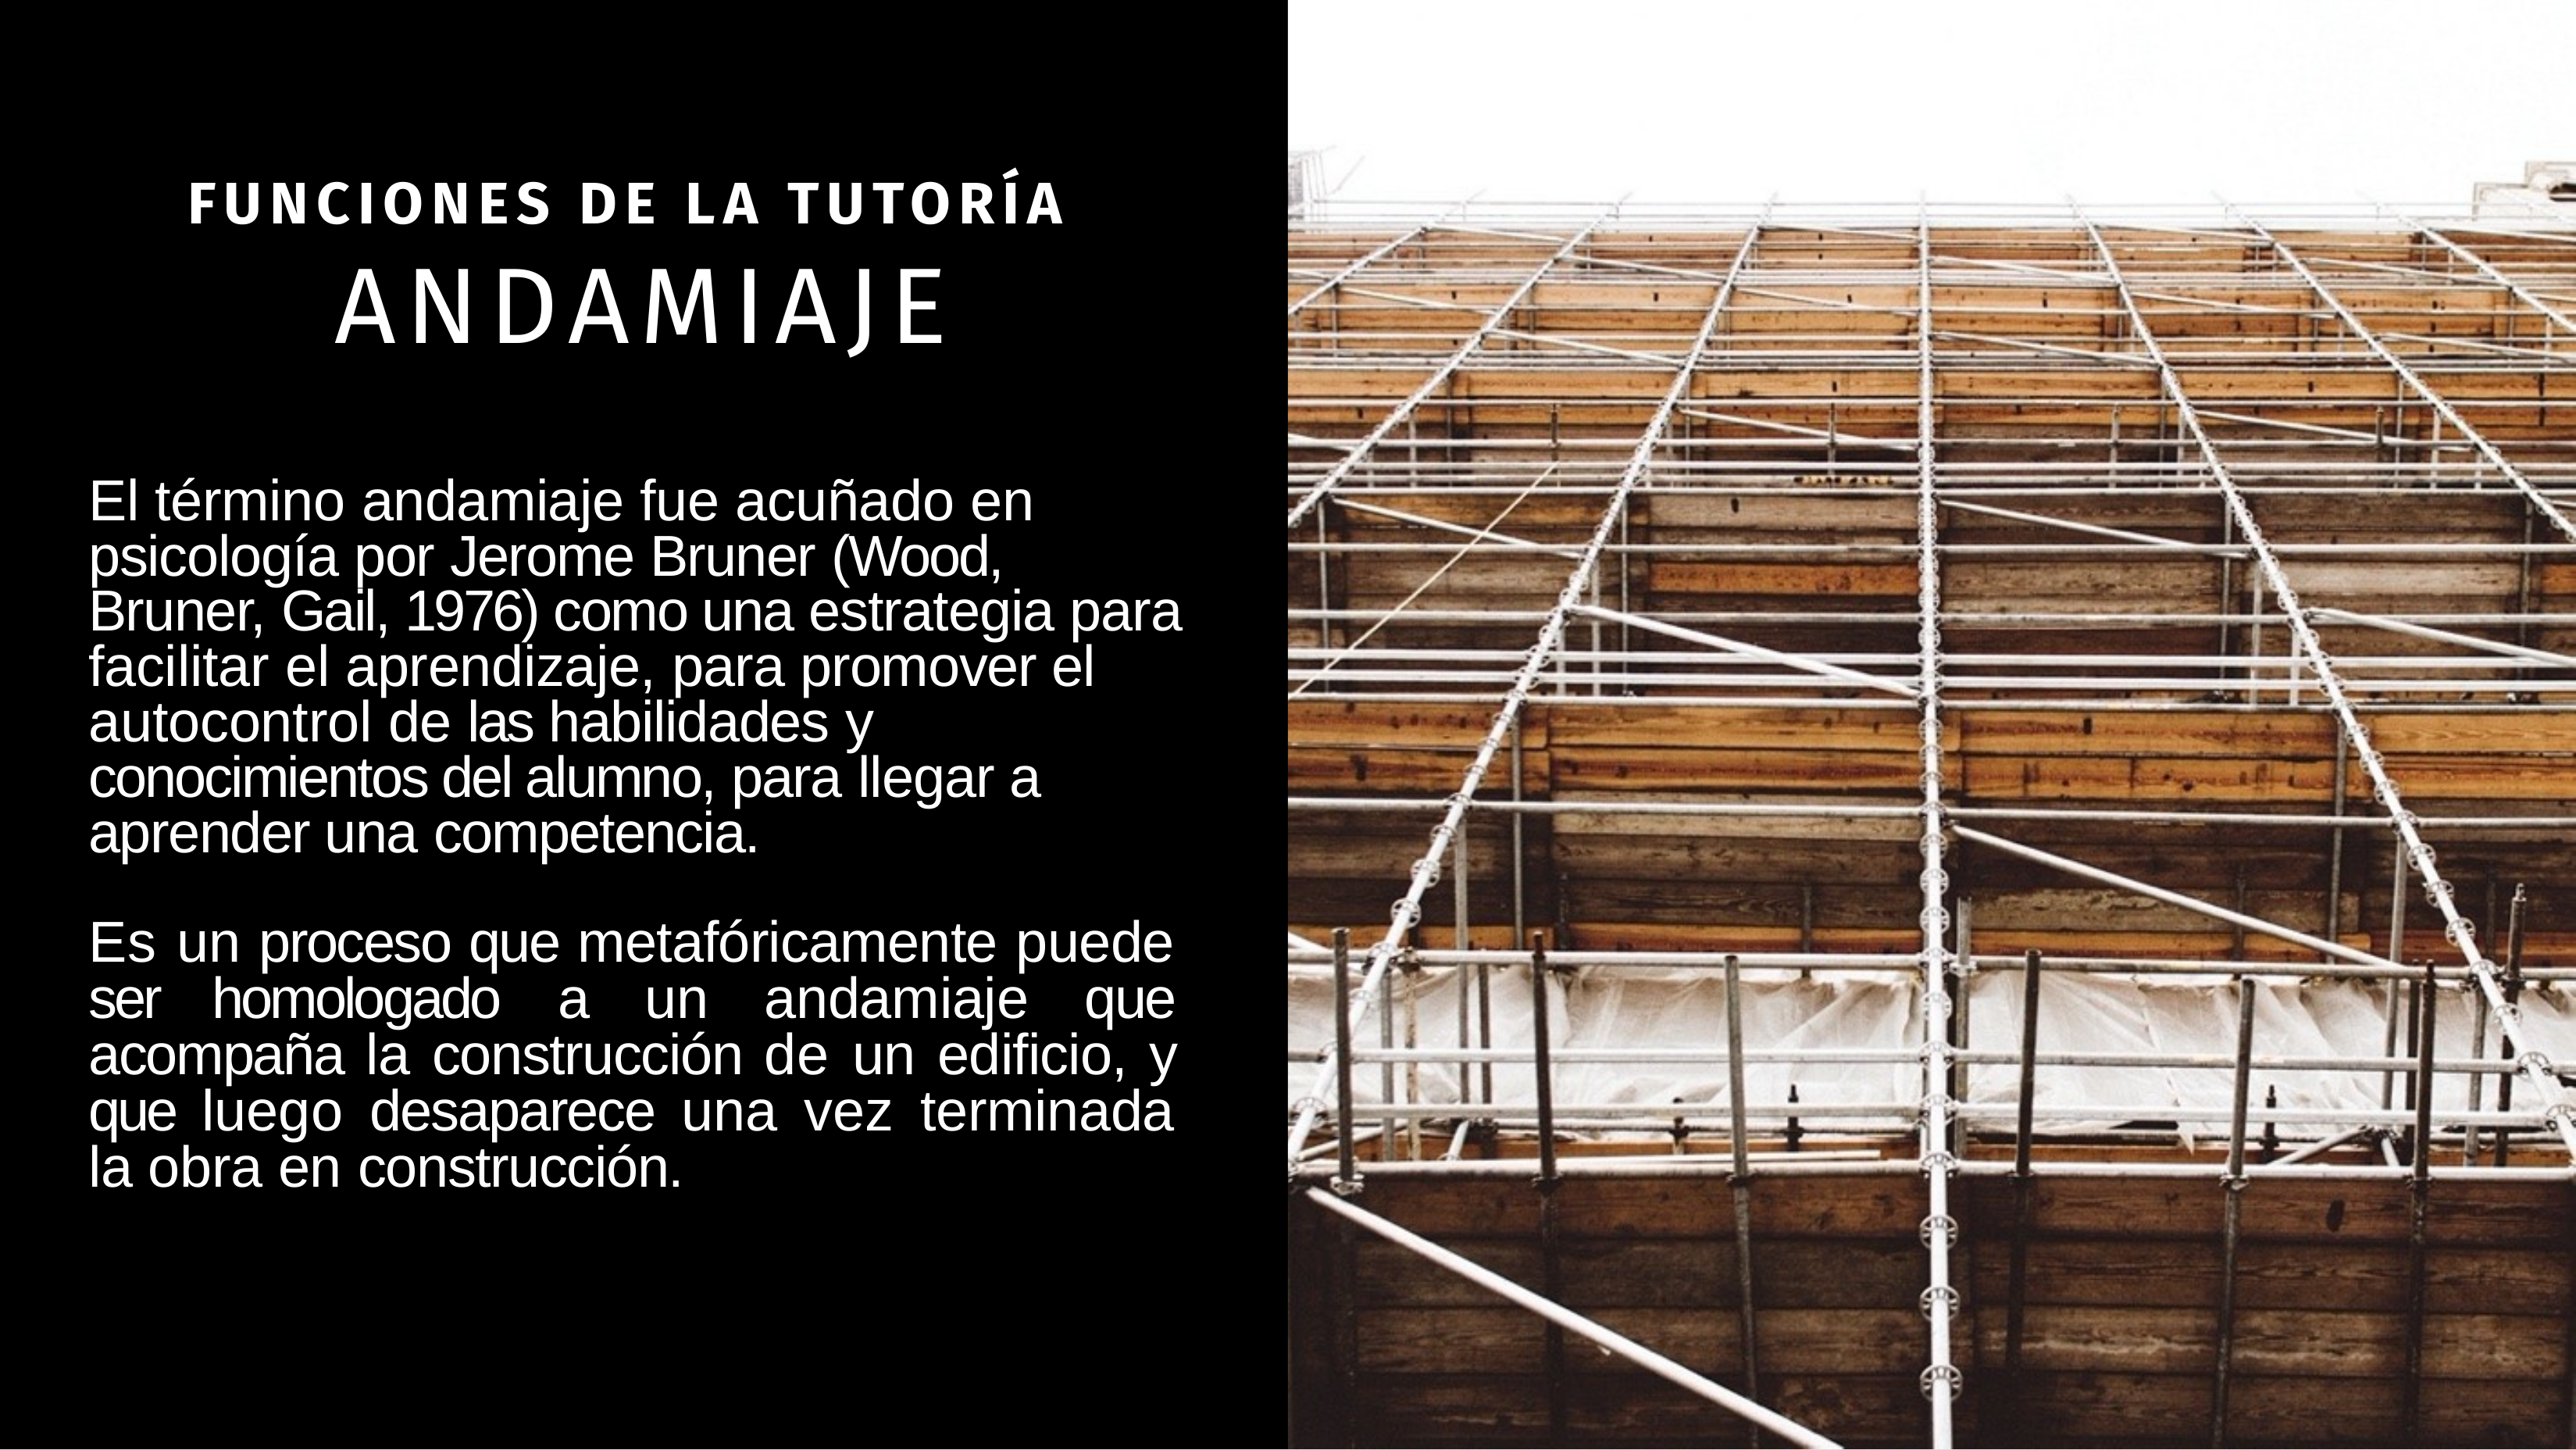

FUNCIONES DE LA TUTORÍA
 ANDAMIAJE

El término andamiaje fue acuñado en psicología por Jerome Bruner (Wood, Bruner, Gail, 1976) como una estrategia para facilitar el aprendizaje, para promover el autocontrol de las habilidades y conocimientos del alumno, para llegar a aprender una competencia.
Es un proceso que metafóricamente puede ser homologado a un andamiaje que acompaña la construcción de un edificio, y que luego desaparece una vez terminada la obra en construcción.